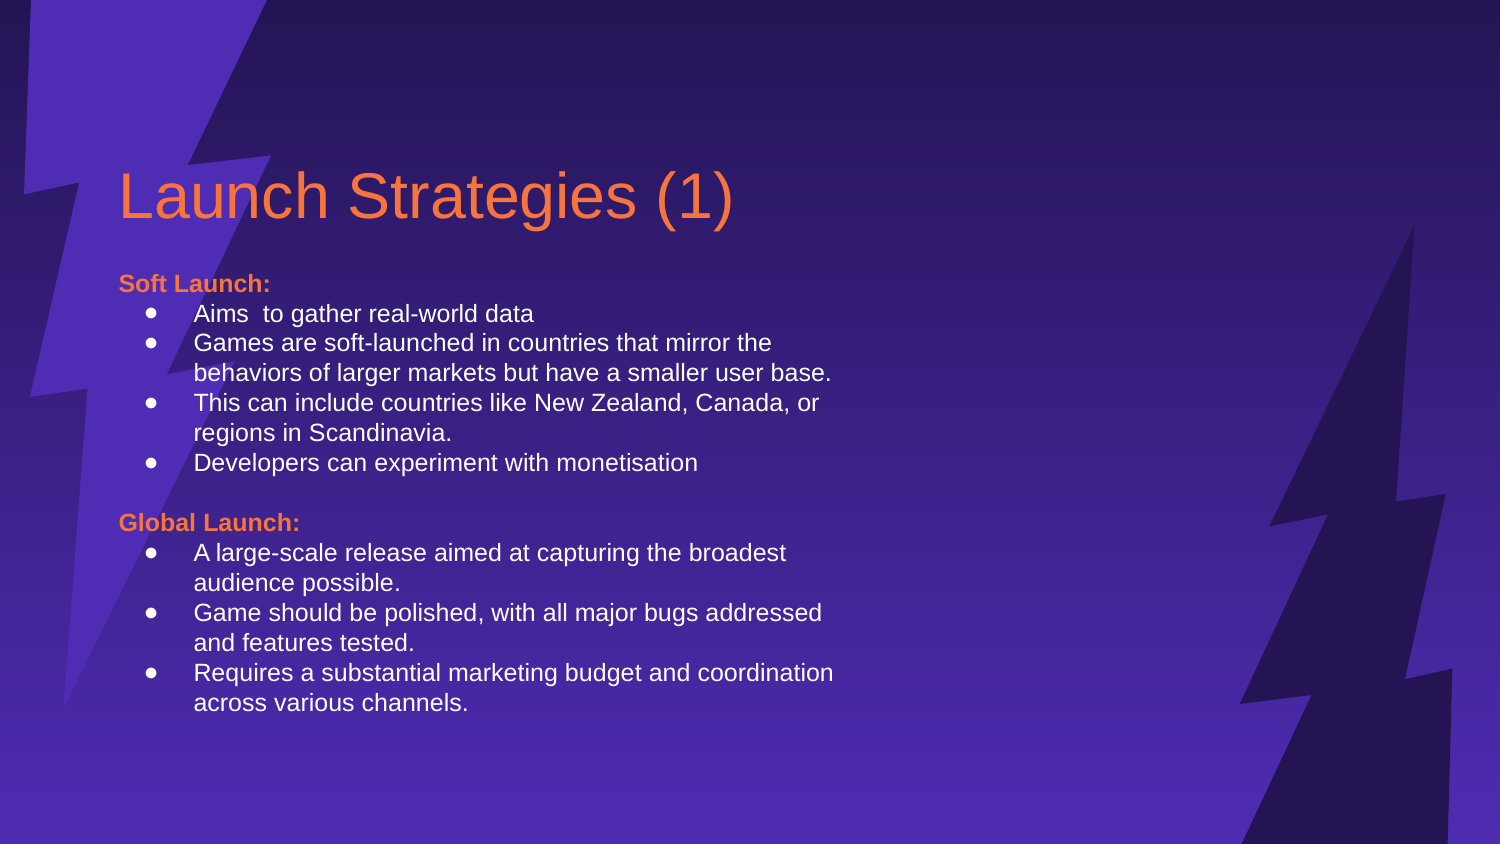

# Launch Strategies (1)
Soft Launch:
Aims  to gather real-world data
Games are soft-launched in countries that mirror the behaviors of larger markets but have a smaller user base.
This can include countries like New Zealand, Canada, or regions in Scandinavia.
Developers can experiment with monetisation

Global Launch:
A large-scale release aimed at capturing the broadest audience possible.
Game should be polished, with all major bugs addressed and features tested.
Requires a substantial marketing budget and coordination across various channels.